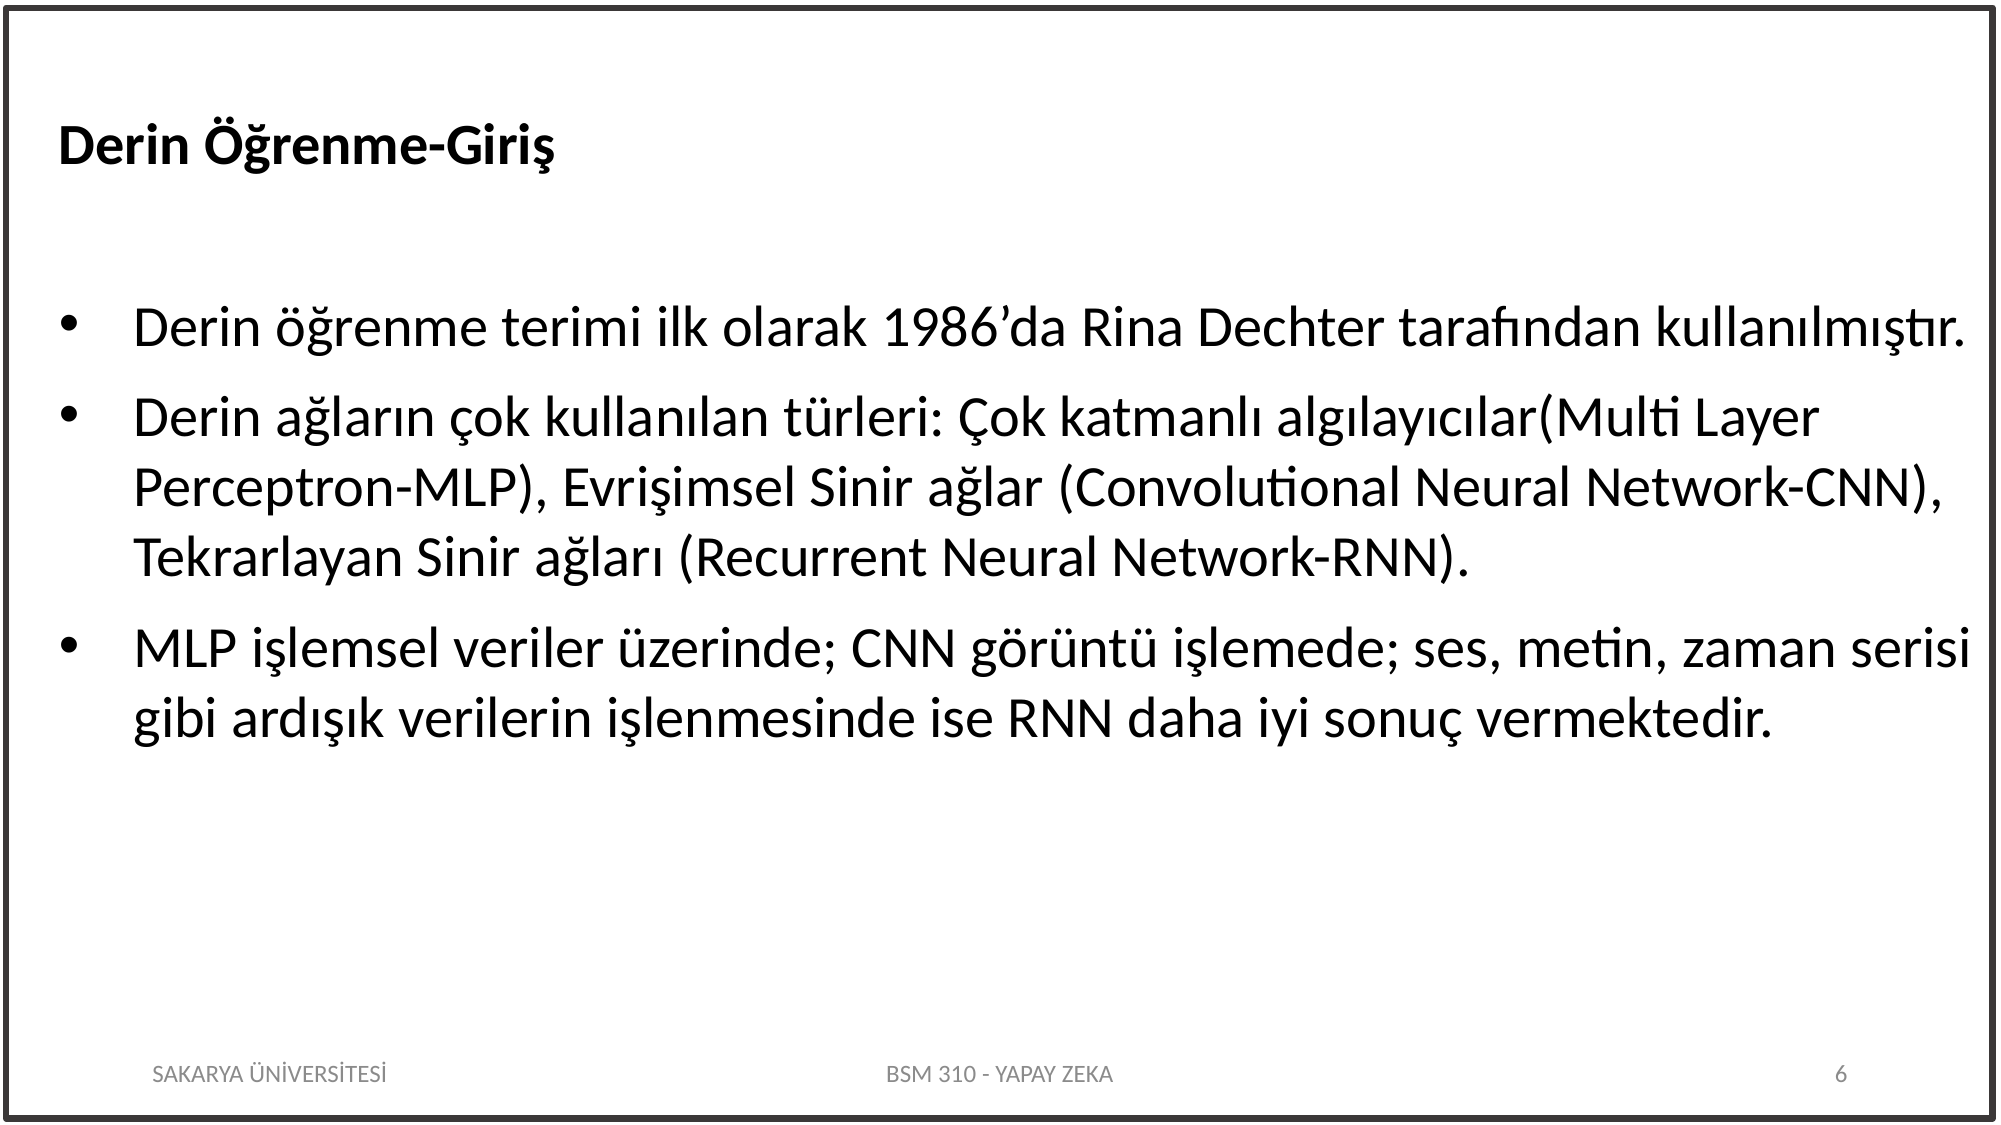

Derin Öğrenme-Giriş

Derin öğrenme terimi ilk olarak 1986’da Rina Dechter tarafından kullanılmıştır.
Derin ağların çok kullanılan türleri: Çok katmanlı algılayıcılar(Multi Layer Perceptron-MLP), Evrişimsel Sinir ağlar (Convolutional Neural Network-CNN), Tekrarlayan Sinir ağları (Recurrent Neural Network-RNN).
MLP işlemsel veriler üzerinde; CNN görüntü işlemede; ses, metin, zaman serisi gibi ardışık verilerin işlenmesinde ise RNN daha iyi sonuç vermektedir.

SAKARYA ÜNİVERSİTESİ
BSM 310 - YAPAY ZEKA
6